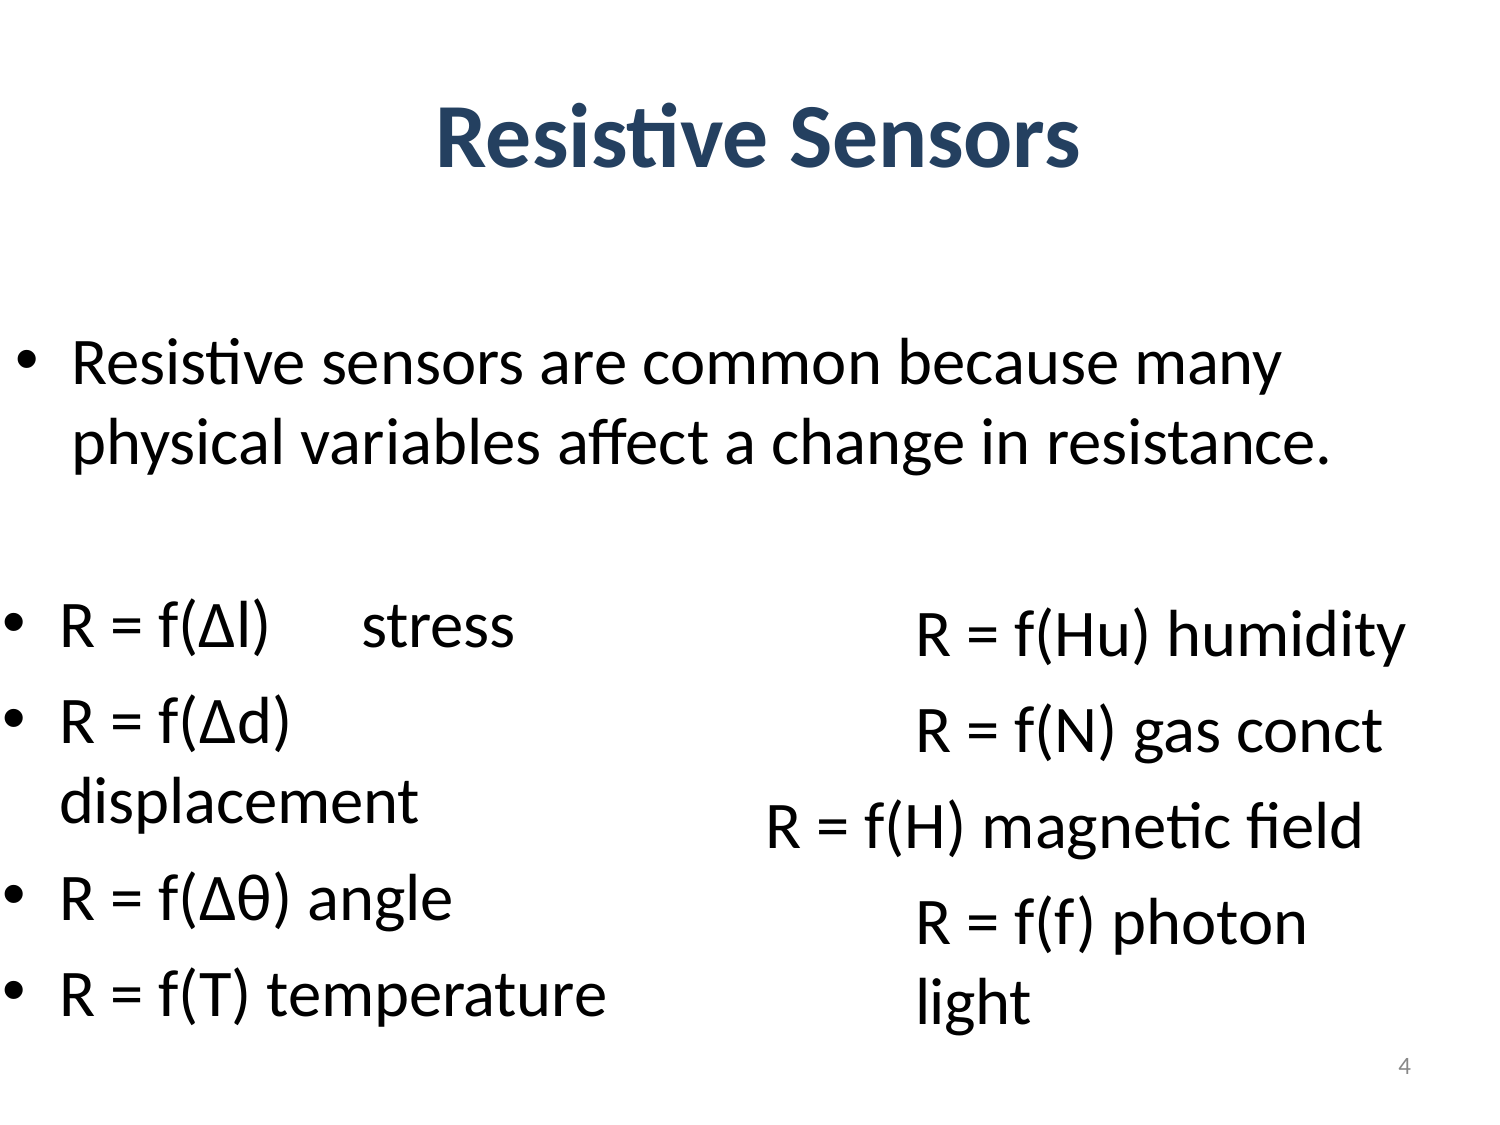

# Resistive Sensors
Resistive sensors are common because many physical variables affect a change in resistance.
R = f(Δl)	stress
R = f(Δd) displacement
R = f(Δθ) angle
R = f(T) temperature
R = f(Hu) humidity R = f(N) gas conct
R = f(H) magnetic field
R = f(f) photon light
4